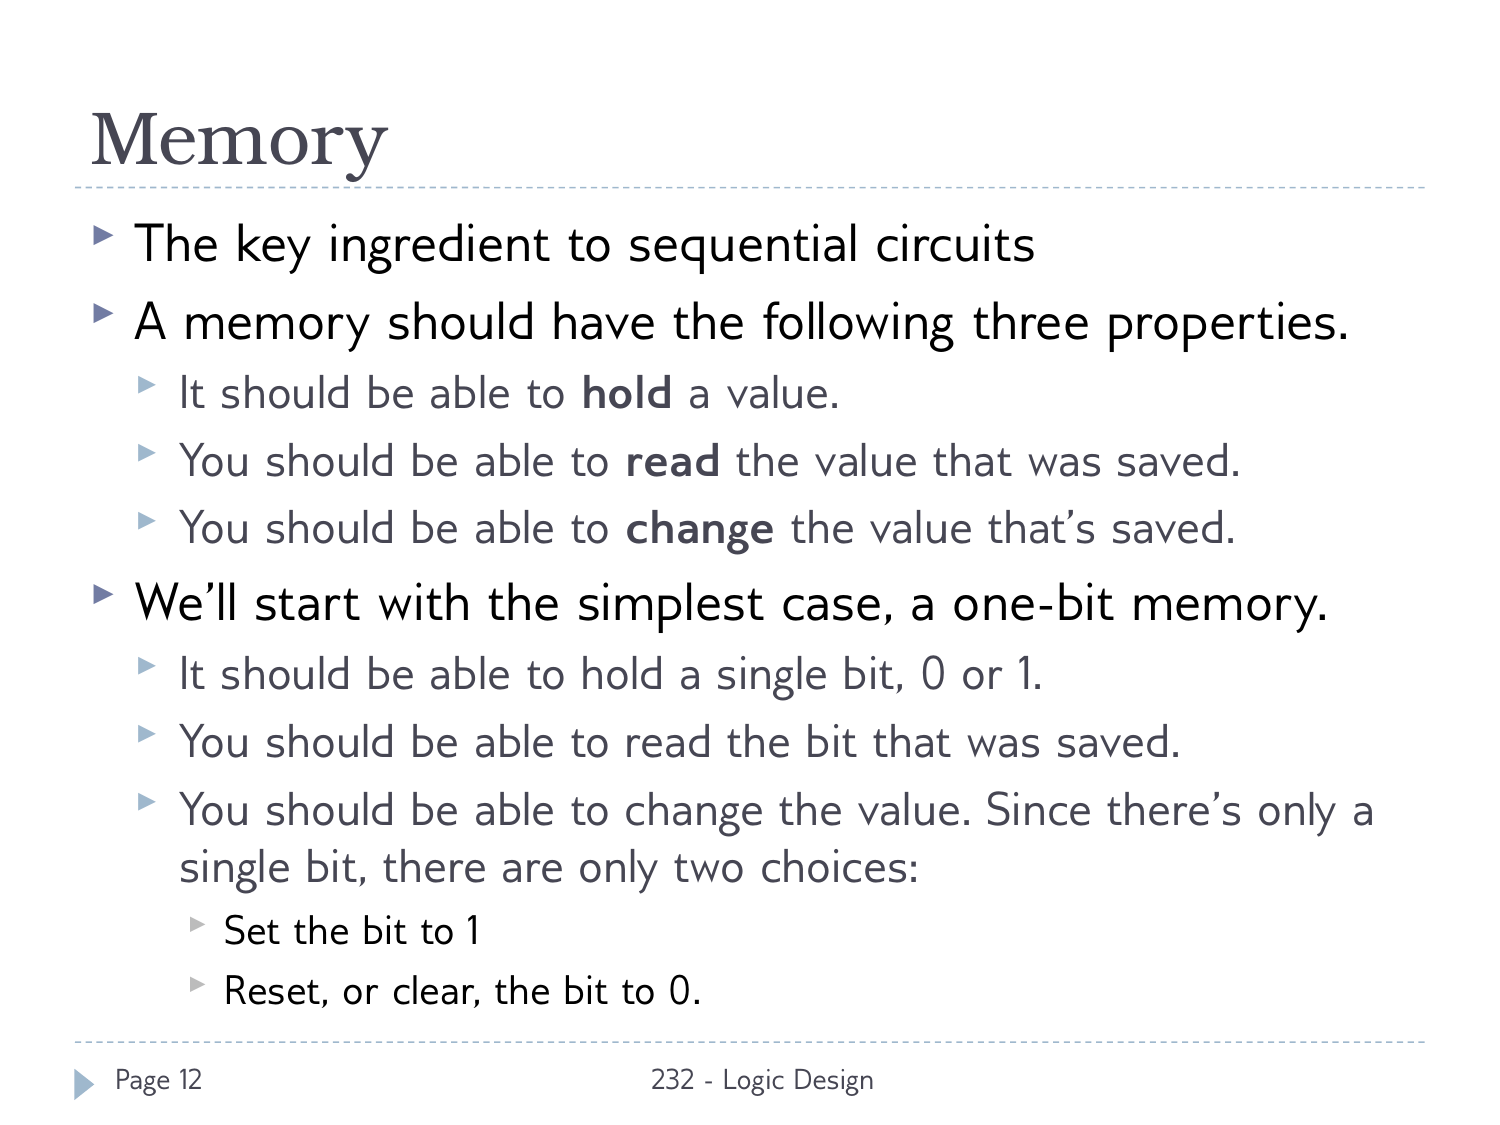

# Memory
The key ingredient to sequential circuits
A memory should have the following three properties.
It should be able to hold a value.
You should be able to read the value that was saved.
You should be able to change the value that’s saved.
We’ll start with the simplest case, a one-bit memory.
It should be able to hold a single bit, 0 or 1.
You should be able to read the bit that was saved.
You should be able to change the value. Since there’s only a single bit, there are only two choices:
Set the bit to 1
Reset, or clear, the bit to 0.
Page 12
232 - Logic Design